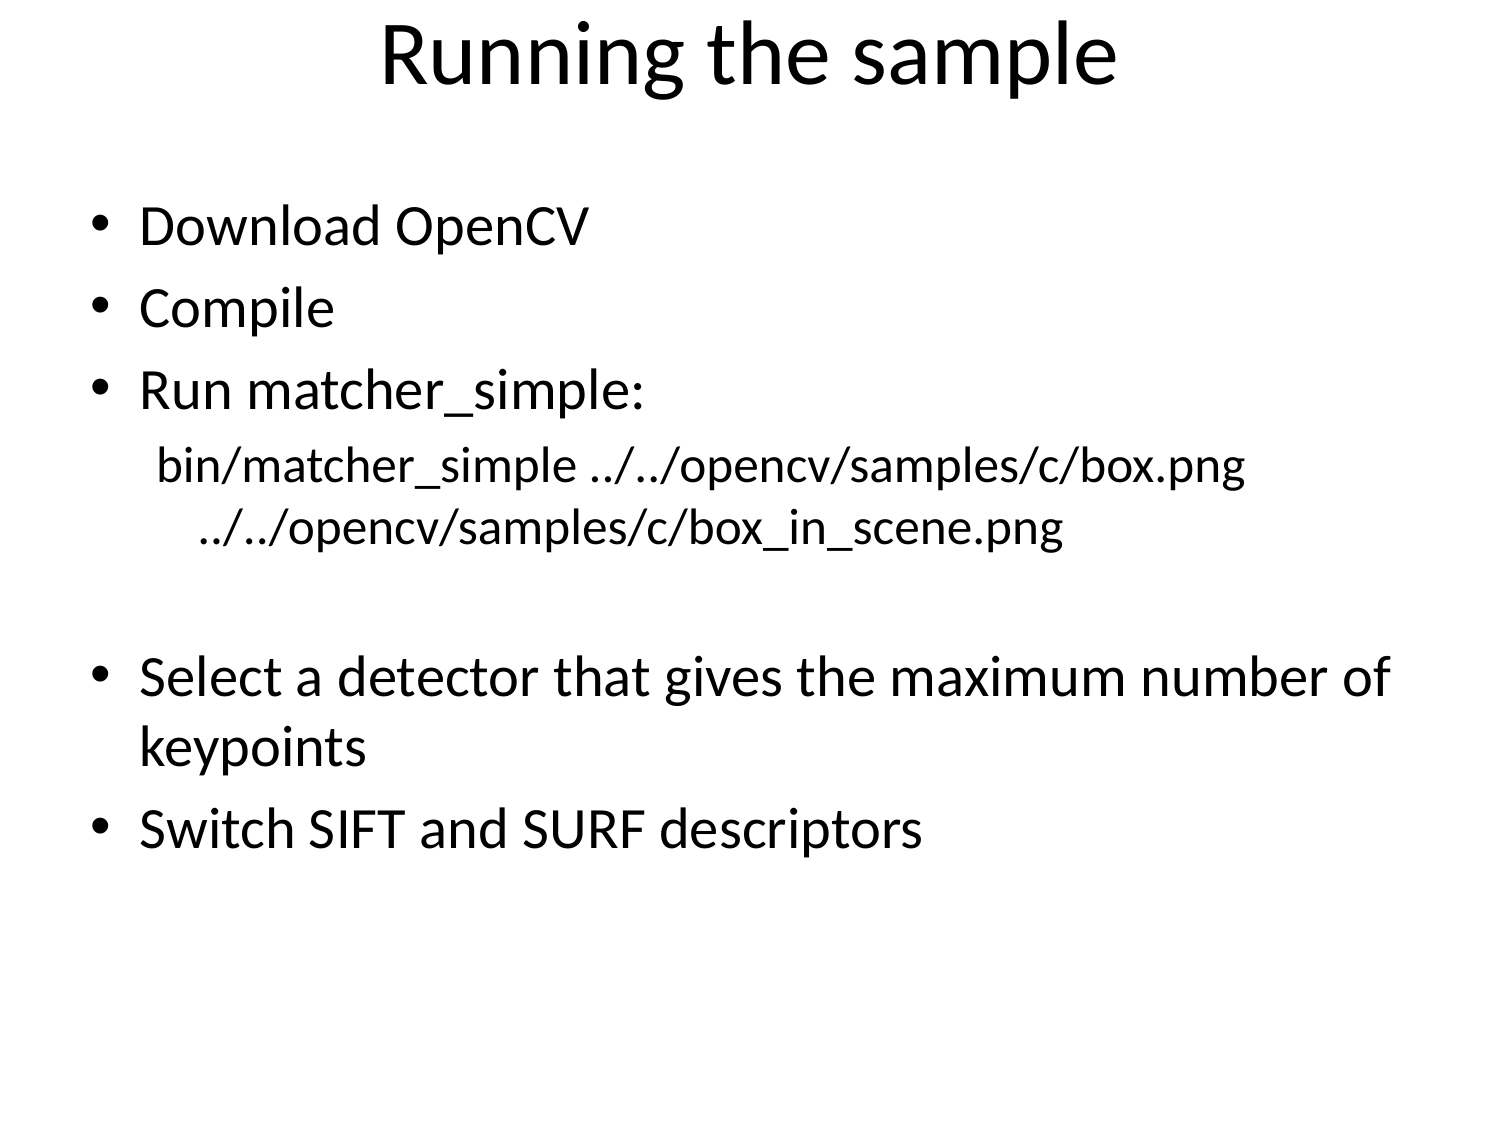

# Running the sample
Download OpenCV
Compile
Run matcher_simple:
bin/matcher_simple ../../opencv/samples/c/box.png ../../opencv/samples/c/box_in_scene.png

Select a detector that gives the maximum number of keypoints
Switch SIFT and SURF descriptors